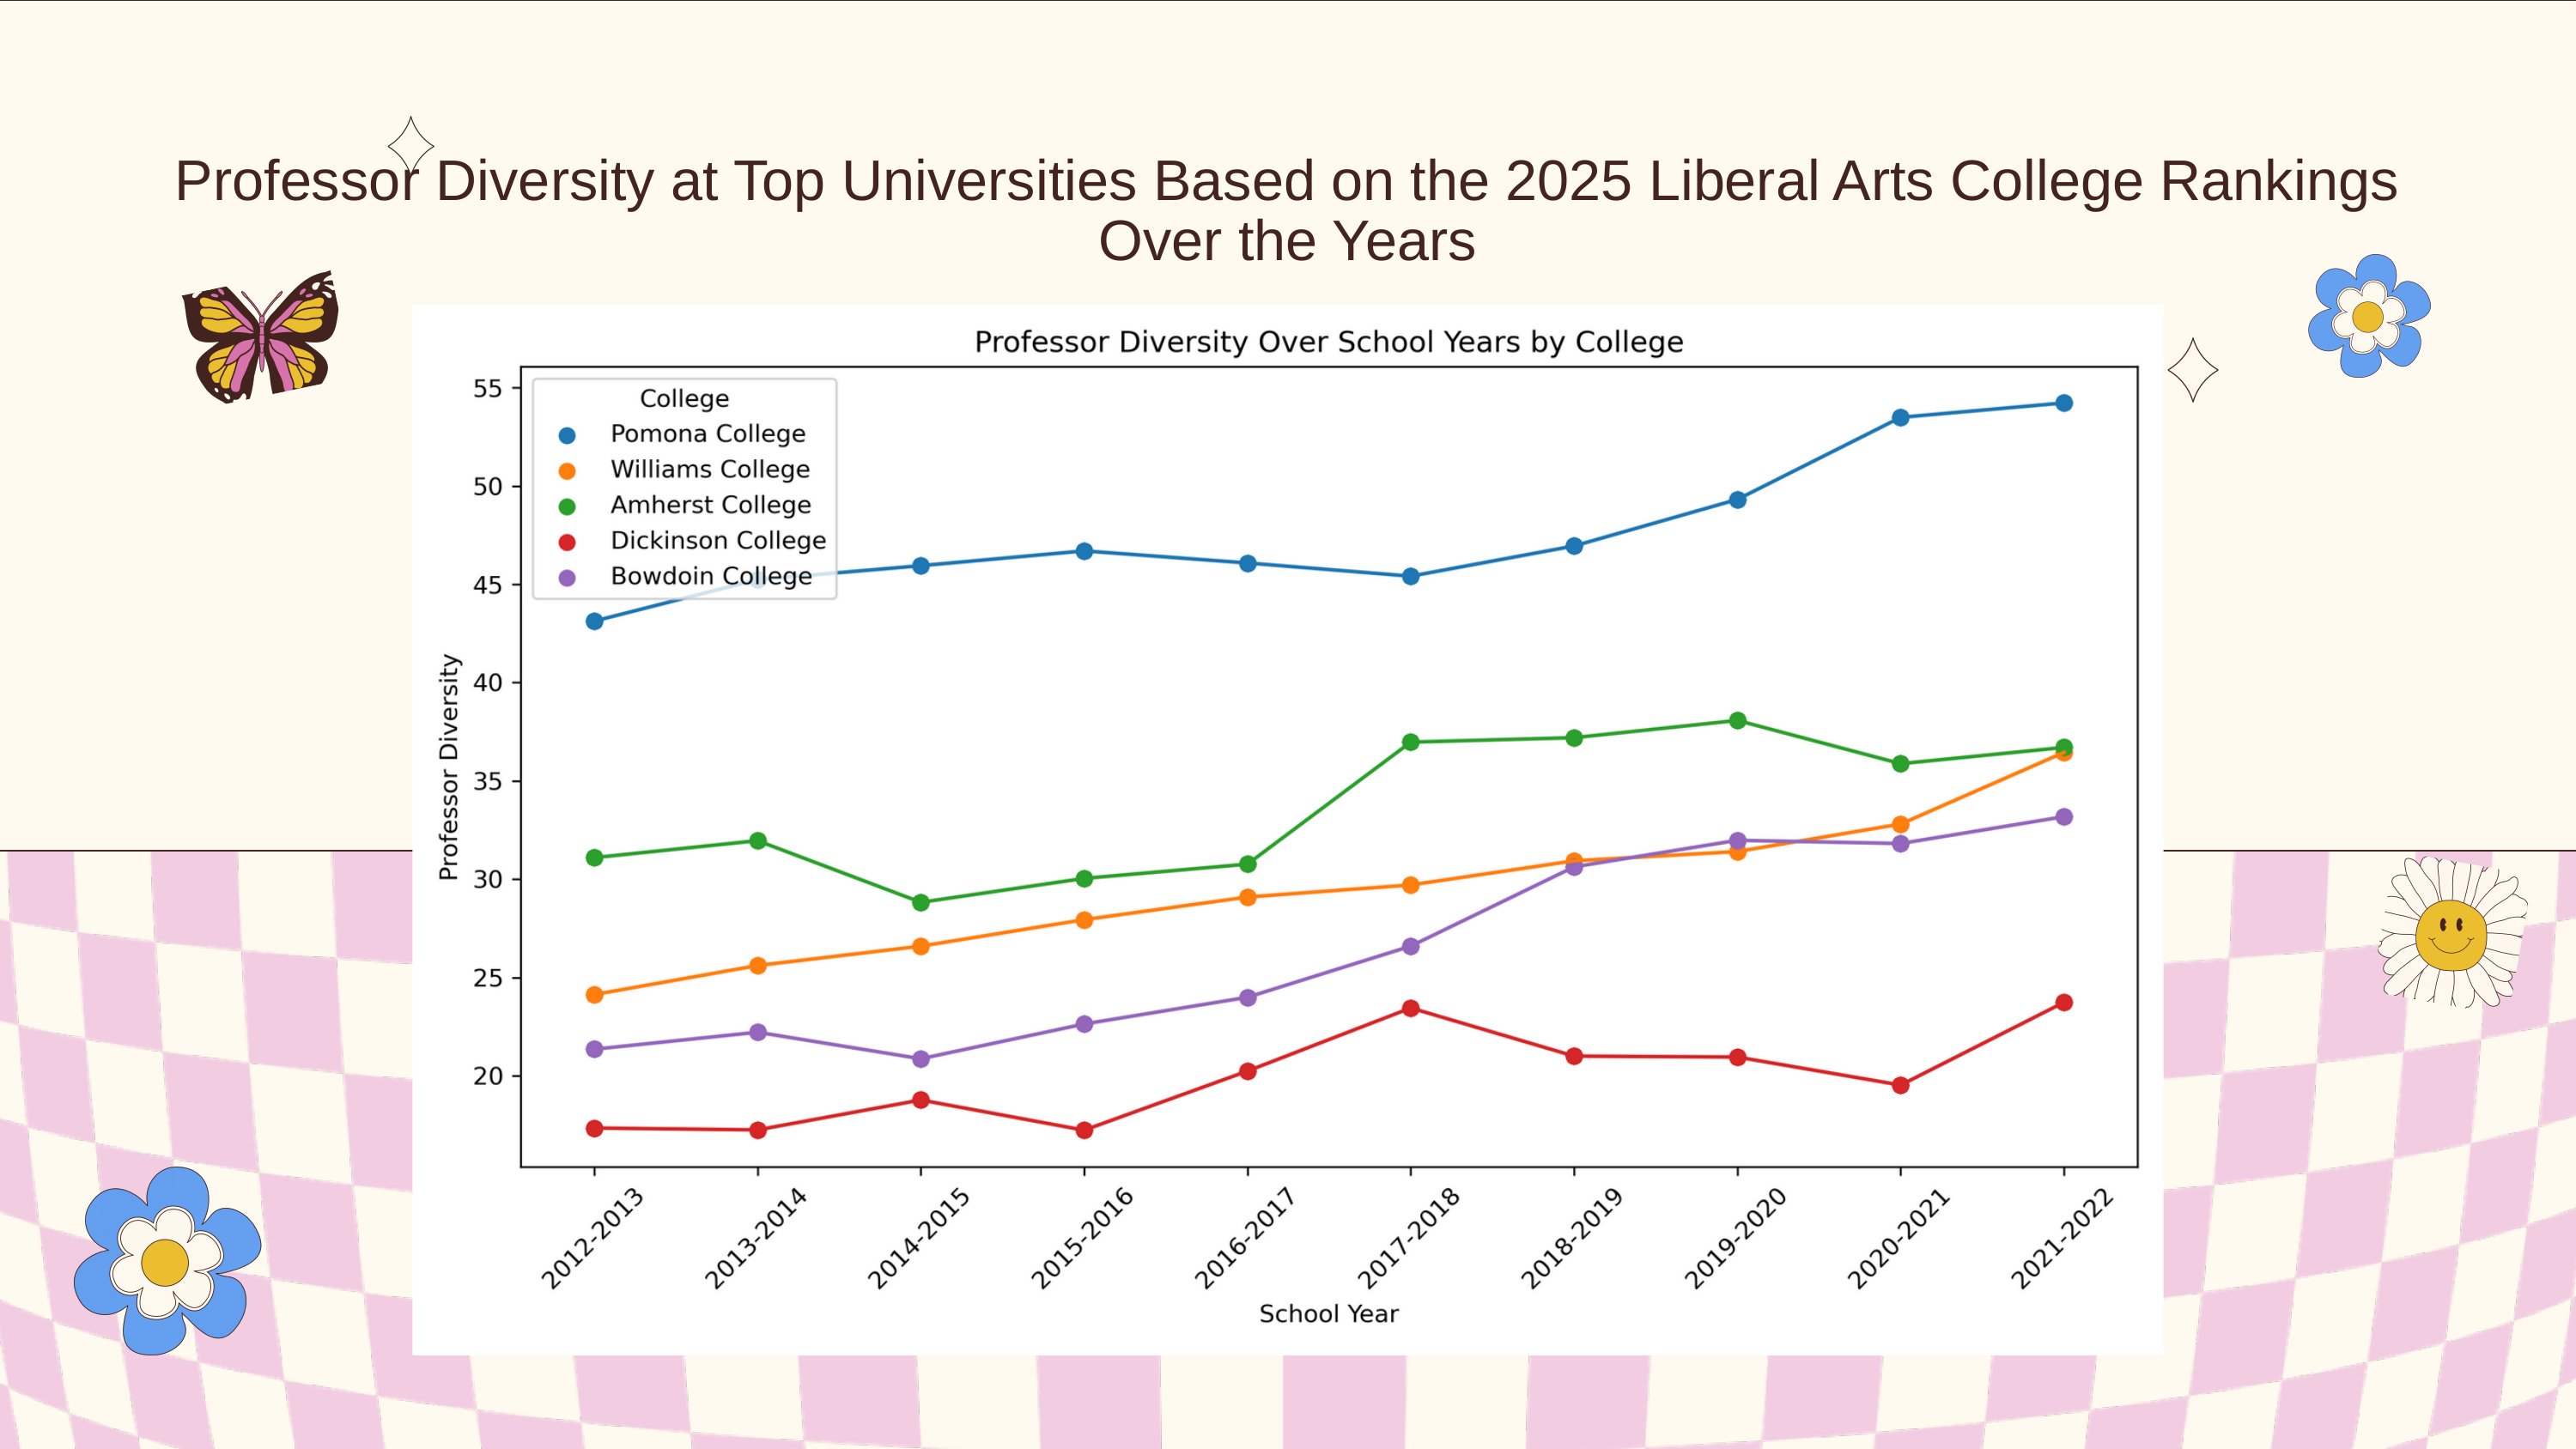

Professor Diversity at Top Universities Based on the 2025 Liberal Arts College Rankings Over the Years